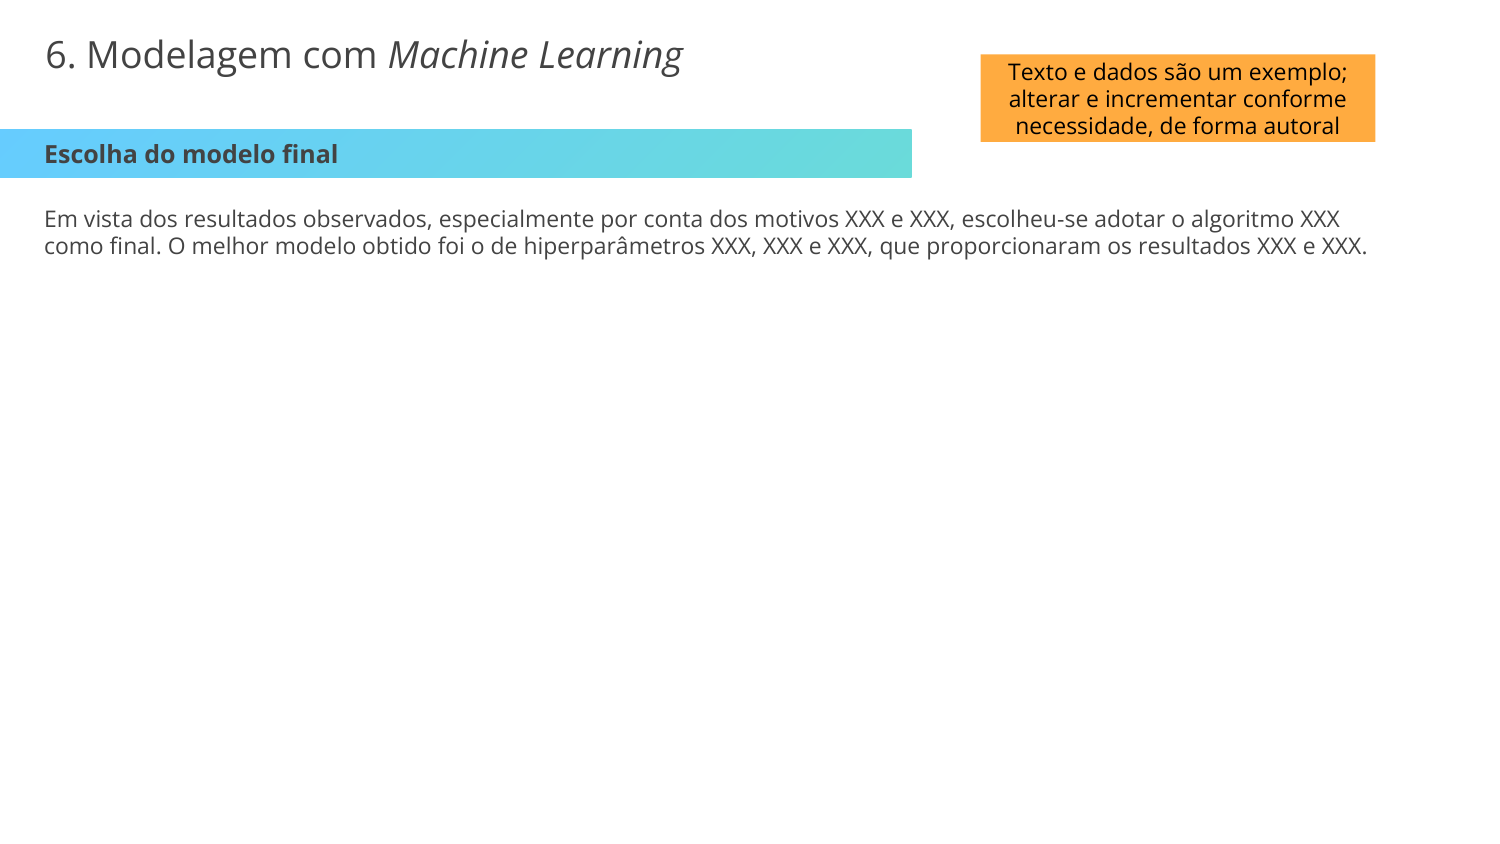

6. Modelagem com Machine Learning
Texto e dados são um exemplo; alterar e incrementar conforme necessidade, de forma autoral
Escolha do modelo final
Em vista dos resultados observados, especialmente por conta dos motivos XXX e XXX, escolheu-se adotar o algoritmo XXX como final. O melhor modelo obtido foi o de hiperparâmetros XXX, XXX e XXX, que proporcionaram os resultados XXX e XXX.